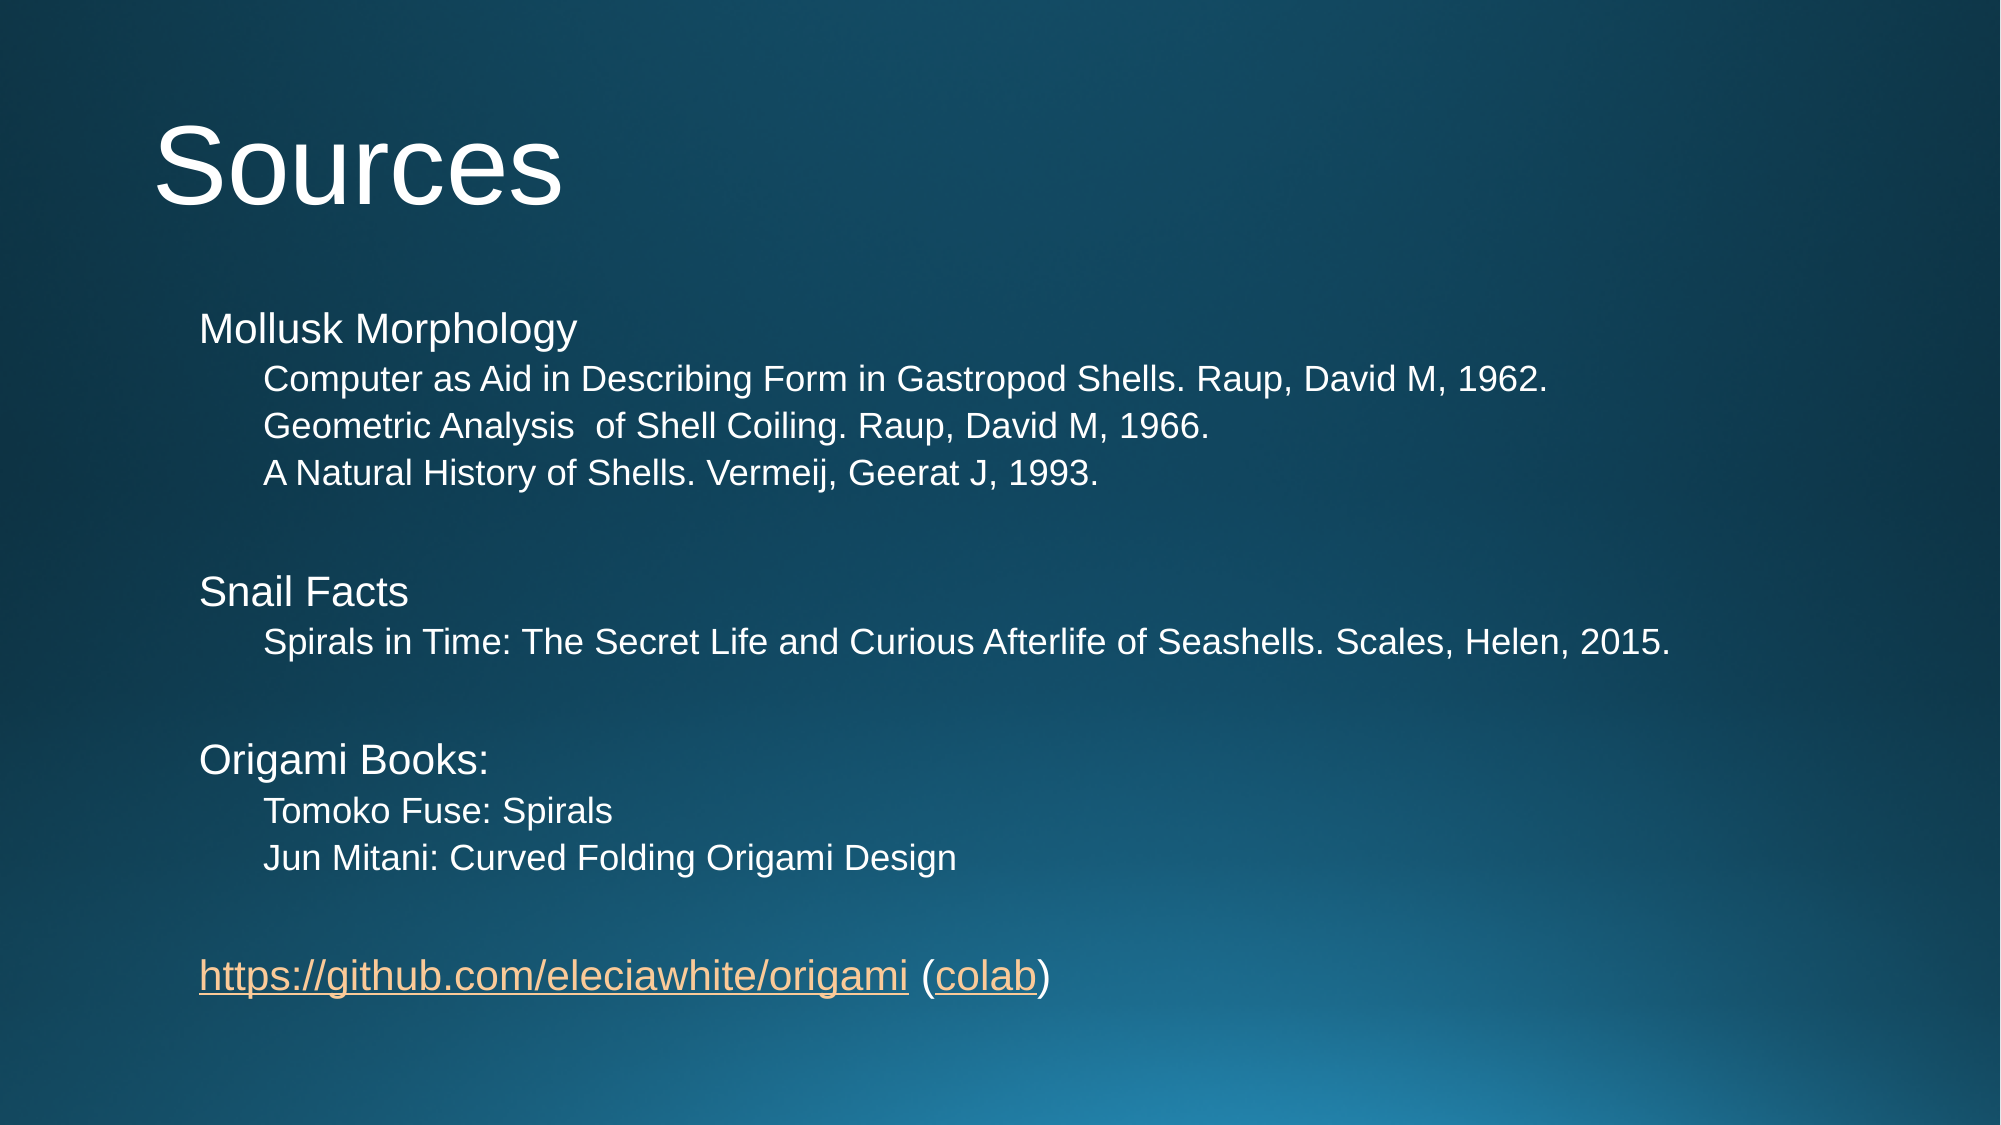

# Sources
Mollusk Morphology
Computer as Aid in Describing Form in Gastropod Shells. Raup, David M, 1962.
Geometric Analysis  of Shell Coiling. Raup, David M, 1966.
A Natural History of Shells. Vermeij, Geerat J, 1993.

Snail Facts
Spirals in Time: The Secret Life and Curious Afterlife of Seashells. Scales, Helen, 2015.

Origami Books:
Tomoko Fuse: Spirals
Jun Mitani: Curved Folding Origami Design

https://github.com/eleciawhite/origami (colab)